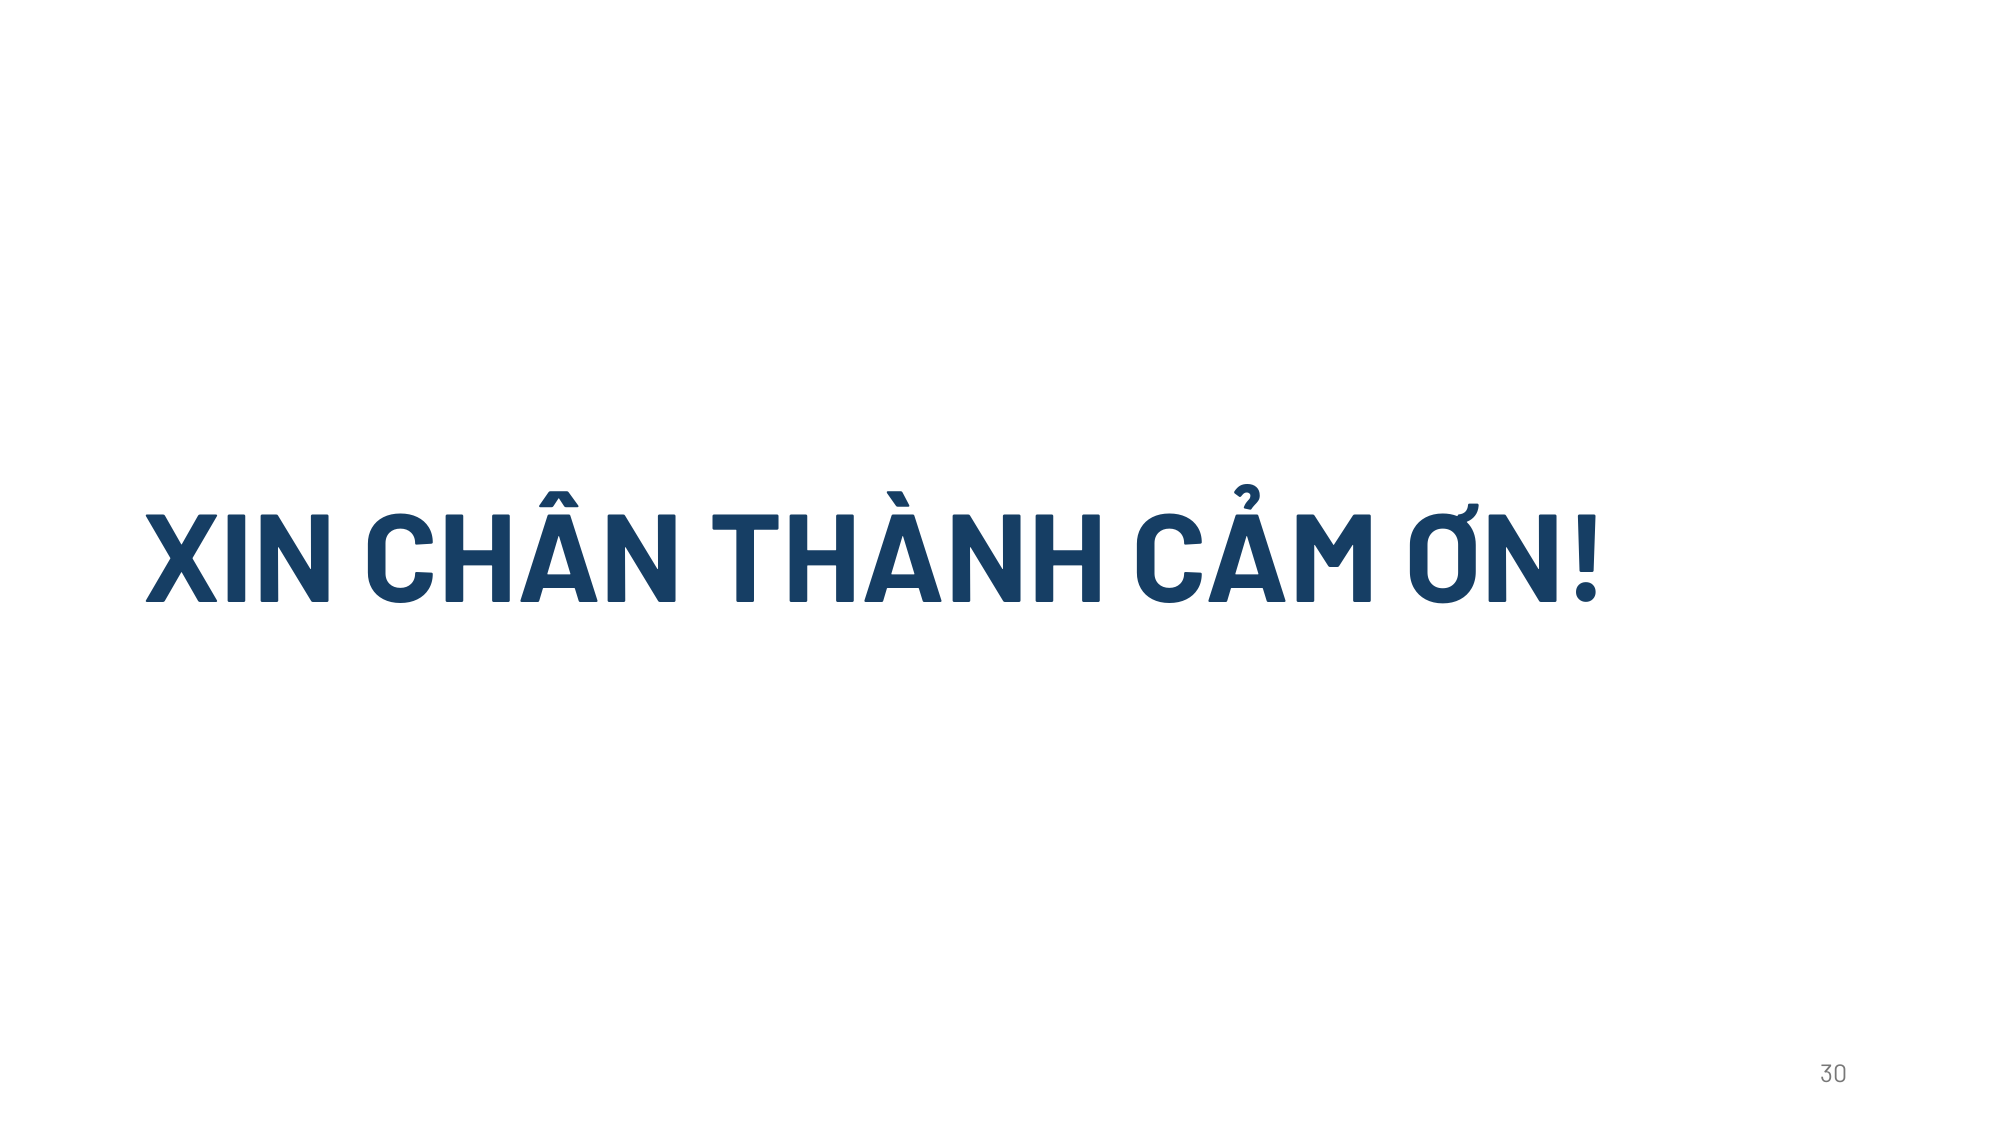

# XIN CHÂN THÀNH CẢM ƠN!
30